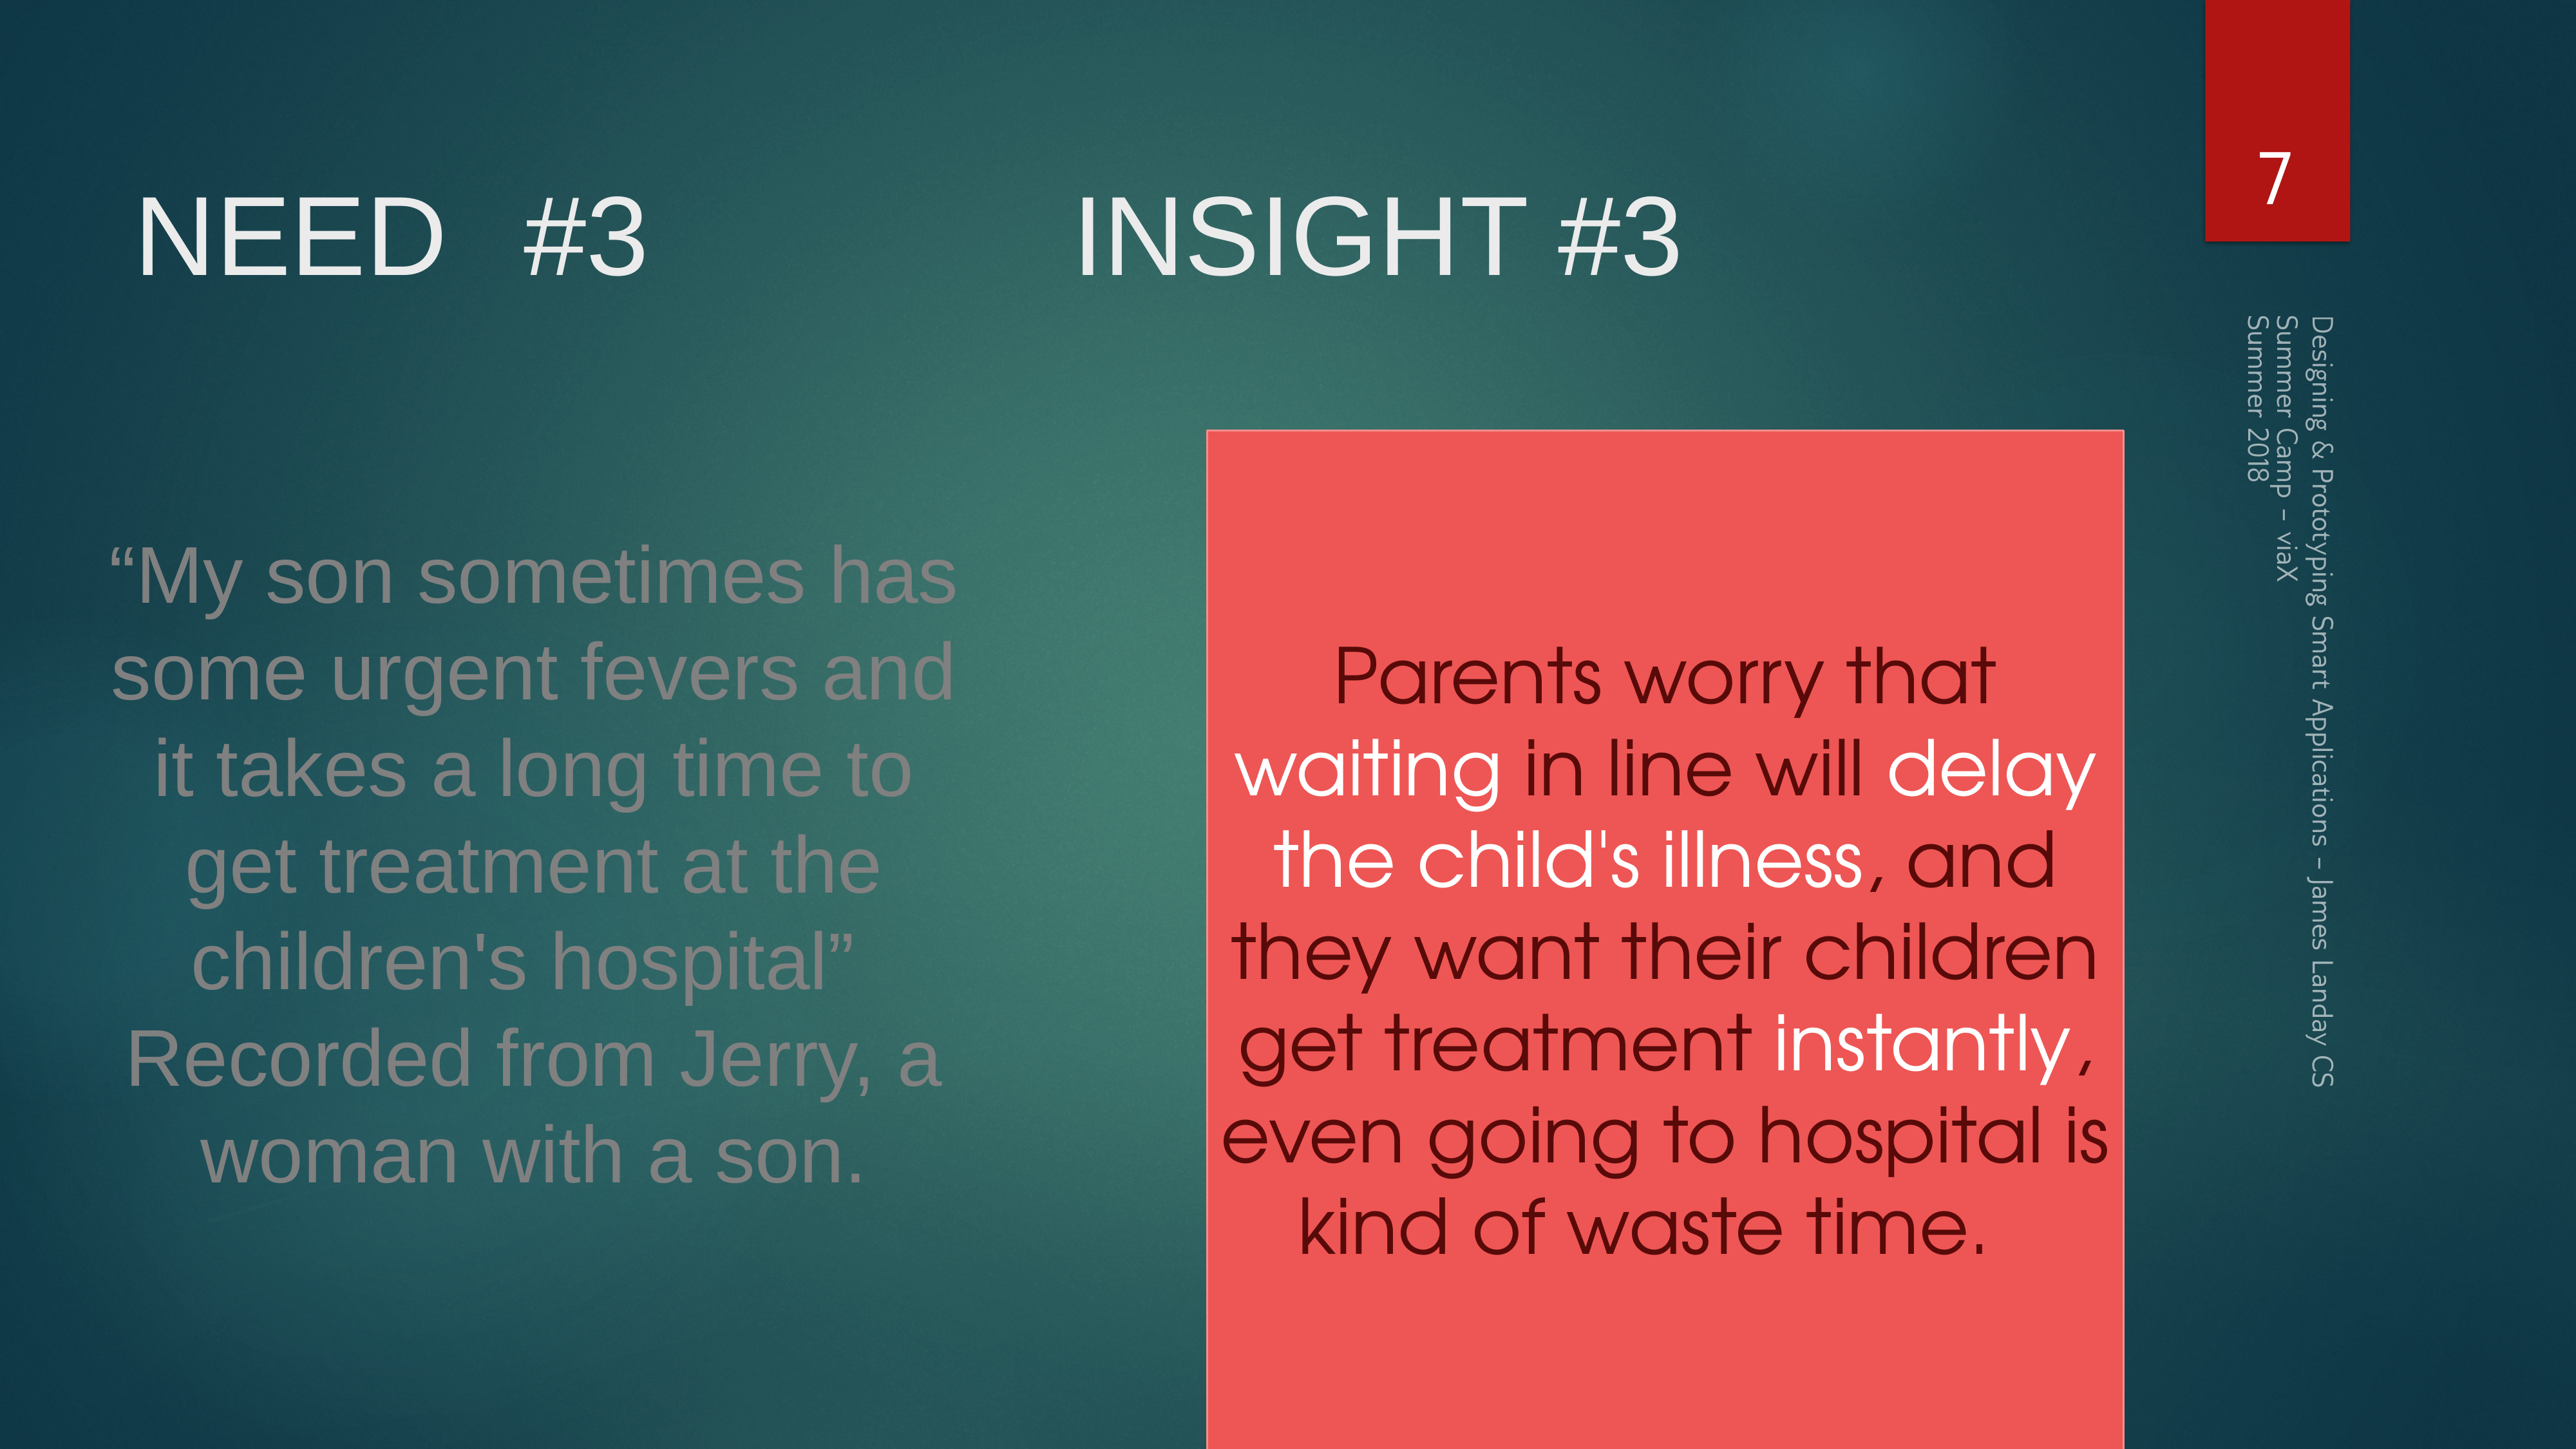

7
# NEED	 #3				 	INSIGHT #3
Summer 2018
Parents worry that waiting in line will delay the child's illness, and they want their children get treatment instantly, even going to hospital is kind of waste time.
“My son sometimes has some urgent fevers and it takes a long time to get treatment at the children's hospital”  Recorded from Jerry, a woman with a son.
Designing & Prototyping Smart Applications – James Landay CS Summer Camp – viaX